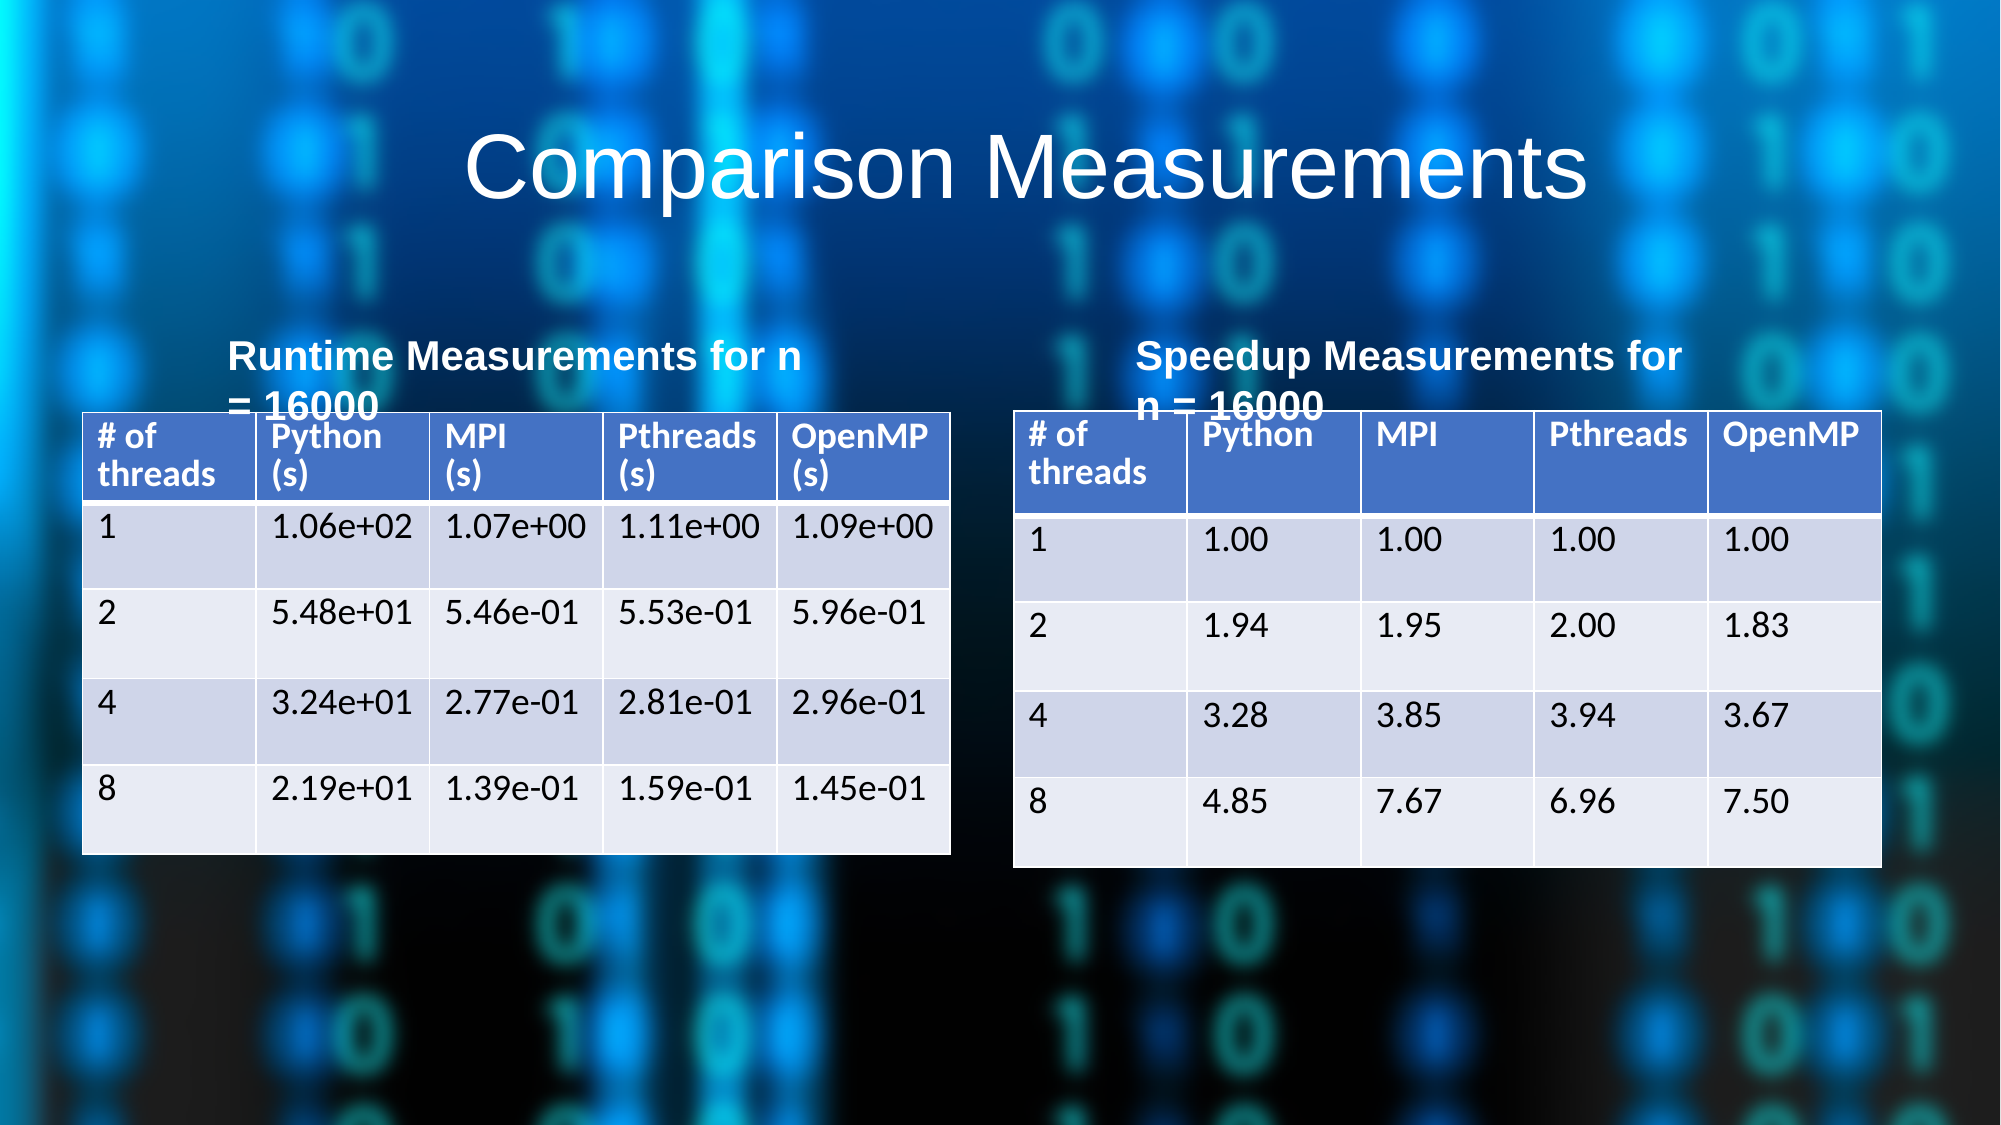

# Comparison Measurements
Speedup Measurements for n = 16000
Runtime Measurements for n = 16000
| # of threads | Python | MPI | Pthreads | OpenMP |
| --- | --- | --- | --- | --- |
| 1 | 1.00 | 1.00 | 1.00 | 1.00 |
| 2 | 1.94 | 1.95 | 2.00 | 1.83 |
| 4 | 3.28 | 3.85 | 3.94 | 3.67 |
| 8 | 4.85 | 7.67 | 6.96 | 7.50 |
| # of threads | Python (s) | MPI (s) | Pthreads (s) | OpenMP (s) |
| --- | --- | --- | --- | --- |
| 1 | 1.06e+02 | 1.07e+00 | 1.11e+00 | 1.09e+00 |
| 2 | 5.48e+01 | 5.46e-01 | 5.53e-01 | 5.96e-01 |
| 4 | 3.24e+01 | 2.77e-01 | 2.81e-01 | 2.96e-01 |
| 8 | 2.19e+01 | 1.39e-01 | 1.59e-01 | 1.45e-01 |